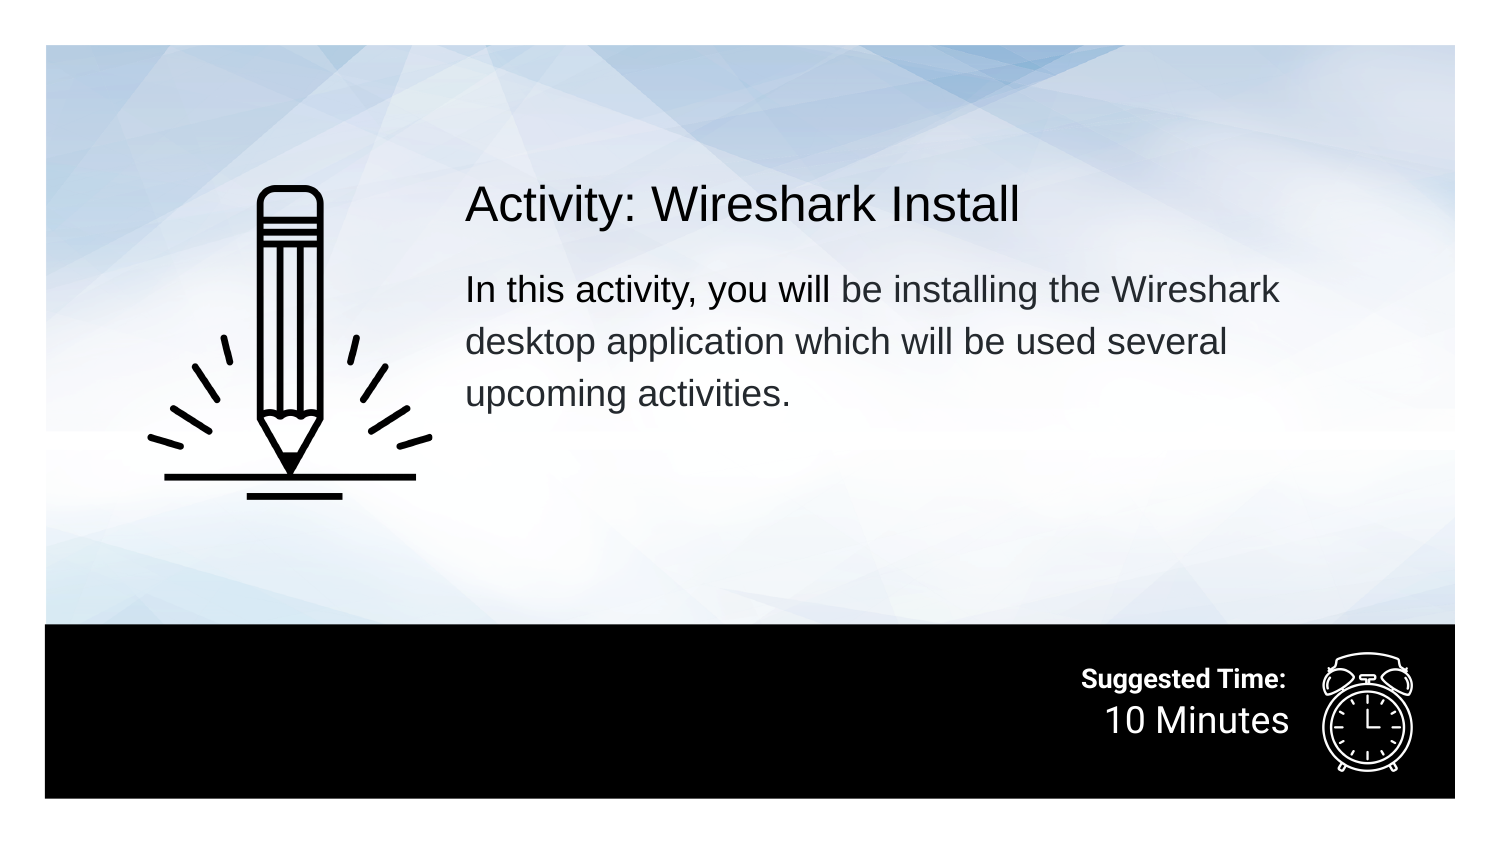

Activity: Wireshark Install

In this activity, you will be installing the Wireshark desktop application which will be used several upcoming activities.

# 10 Minutes